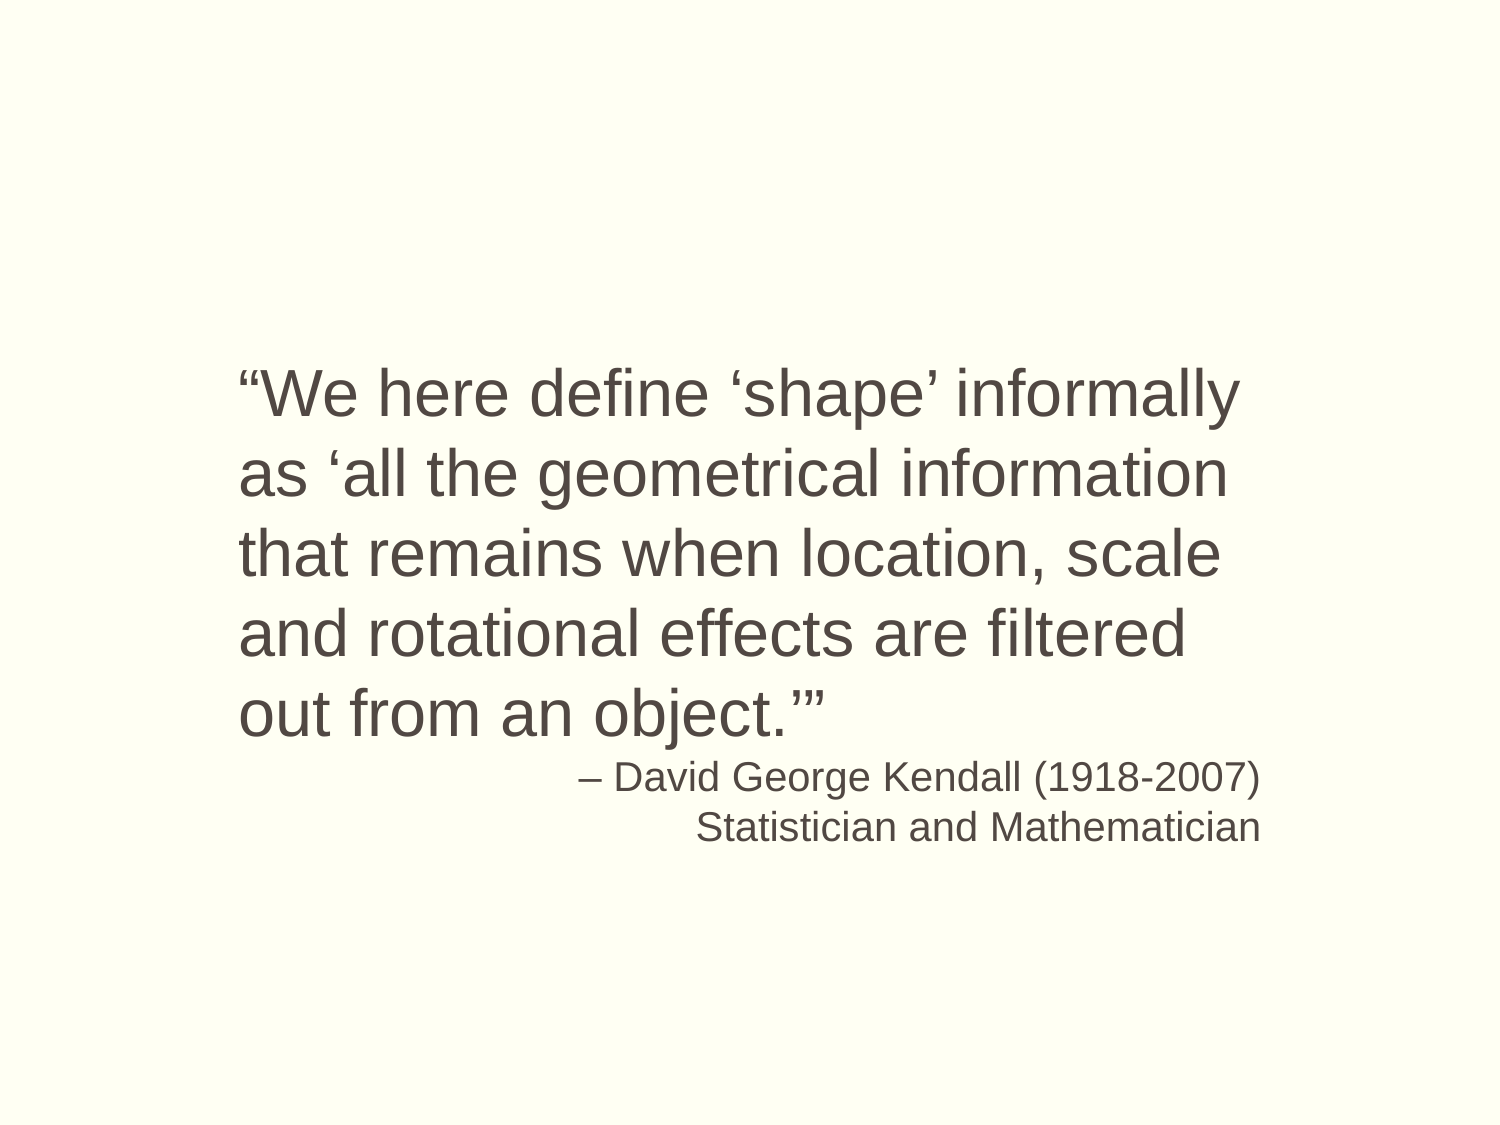

“We here define ‘shape’ informally as ‘all the geometrical information that remains when location, scale and rotational effects are filtered out from an object.’”
– David George Kendall (1918-2007)
Statistician and Mathematician